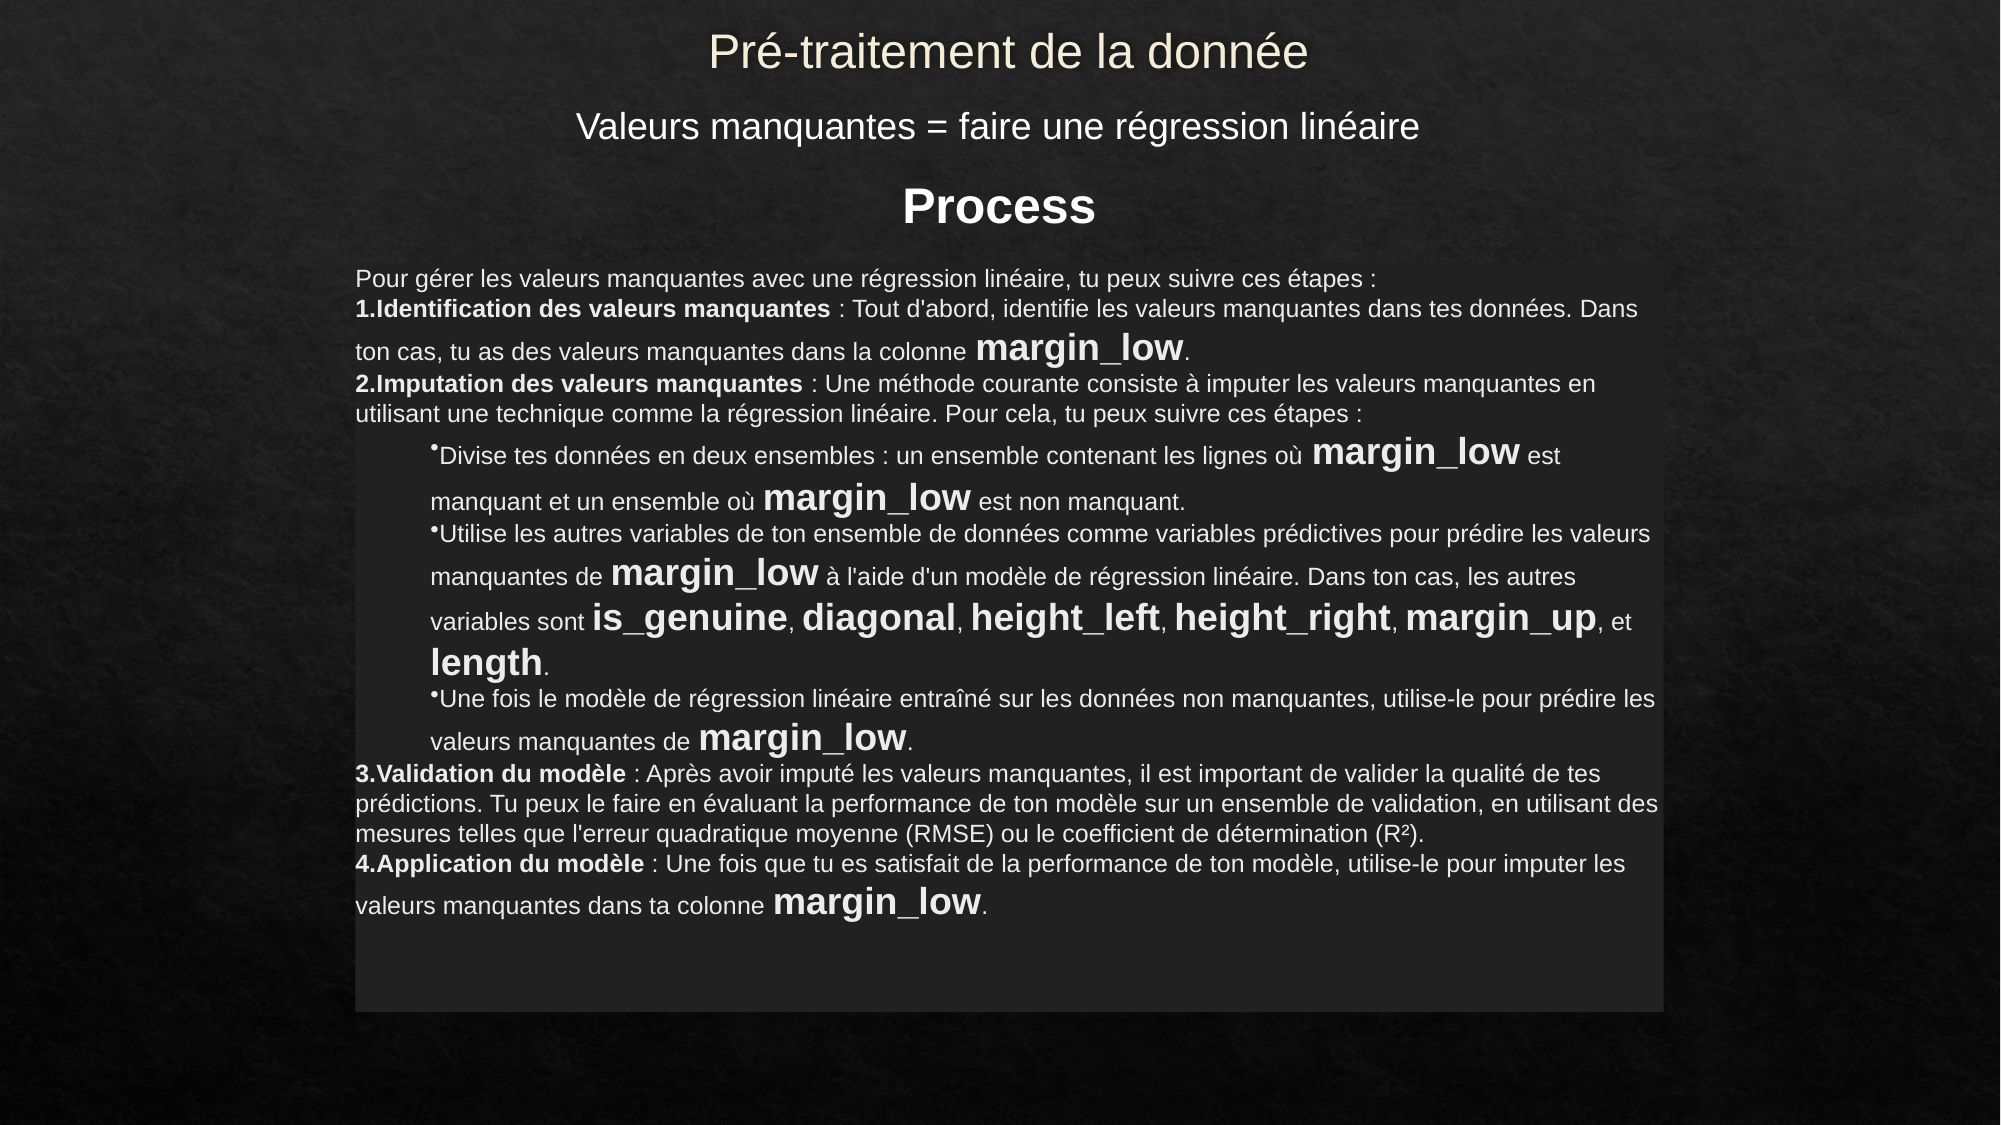

# Pré-traitement de la donnée
Valeurs manquantes = faire une régression linéaire
Process
Pour gérer les valeurs manquantes avec une régression linéaire, tu peux suivre ces étapes :
Identification des valeurs manquantes : Tout d'abord, identifie les valeurs manquantes dans tes données. Dans ton cas, tu as des valeurs manquantes dans la colonne margin_low.
Imputation des valeurs manquantes : Une méthode courante consiste à imputer les valeurs manquantes en utilisant une technique comme la régression linéaire. Pour cela, tu peux suivre ces étapes :
Divise tes données en deux ensembles : un ensemble contenant les lignes où margin_low est manquant et un ensemble où margin_low est non manquant.
Utilise les autres variables de ton ensemble de données comme variables prédictives pour prédire les valeurs manquantes de margin_low à l'aide d'un modèle de régression linéaire. Dans ton cas, les autres variables sont is_genuine, diagonal, height_left, height_right, margin_up, et length.
Une fois le modèle de régression linéaire entraîné sur les données non manquantes, utilise-le pour prédire les valeurs manquantes de margin_low.
Validation du modèle : Après avoir imputé les valeurs manquantes, il est important de valider la qualité de tes prédictions. Tu peux le faire en évaluant la performance de ton modèle sur un ensemble de validation, en utilisant des mesures telles que l'erreur quadratique moyenne (RMSE) ou le coefficient de détermination (R²).
Application du modèle : Une fois que tu es satisfait de la performance de ton modèle, utilise-le pour imputer les valeurs manquantes dans ta colonne margin_low.